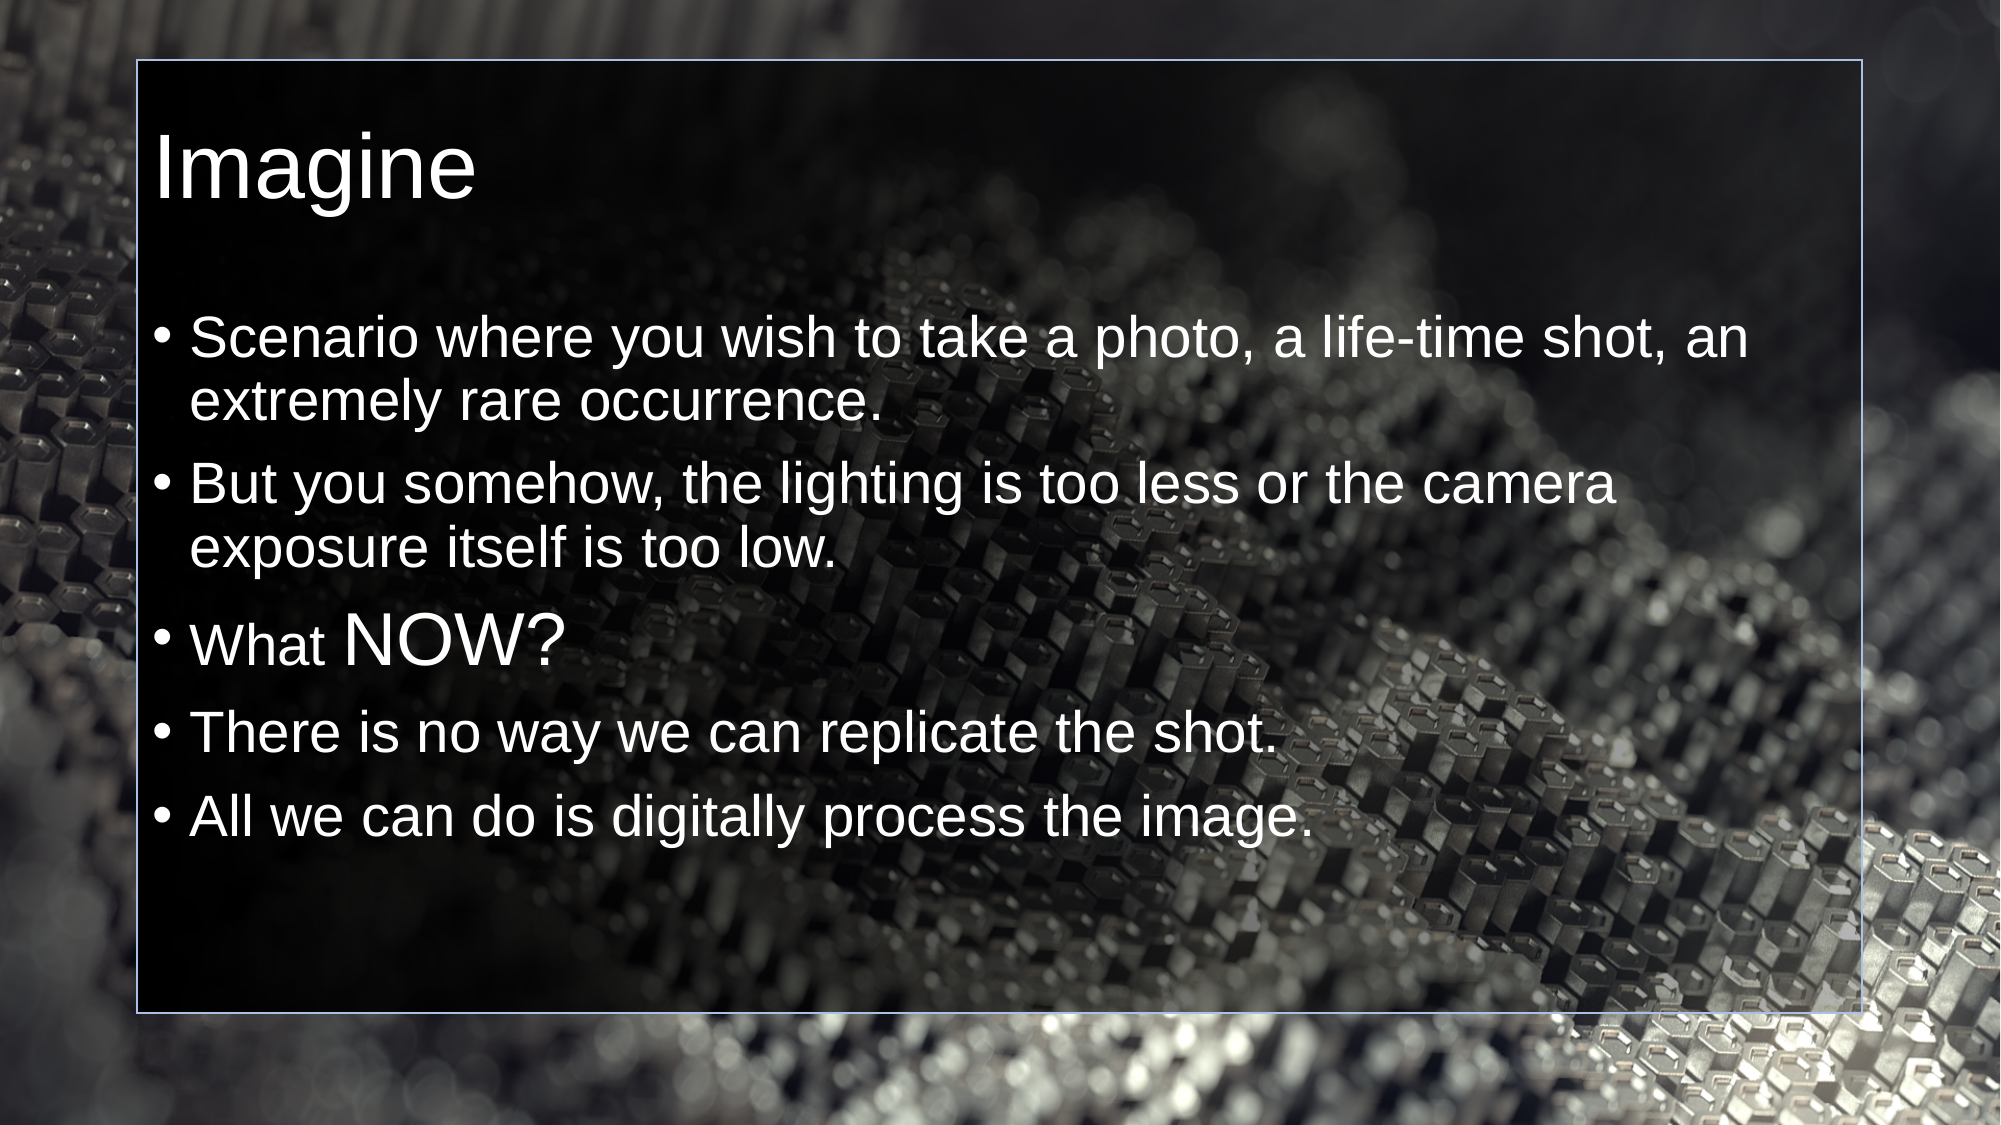

# Imagine
Scenario where you wish to take a photo, a life-time shot, an extremely rare occurrence.
But you somehow, the lighting is too less or the camera exposure itself is too low.
What NOW?
There is no way we can replicate the shot.
All we can do is digitally process the image.